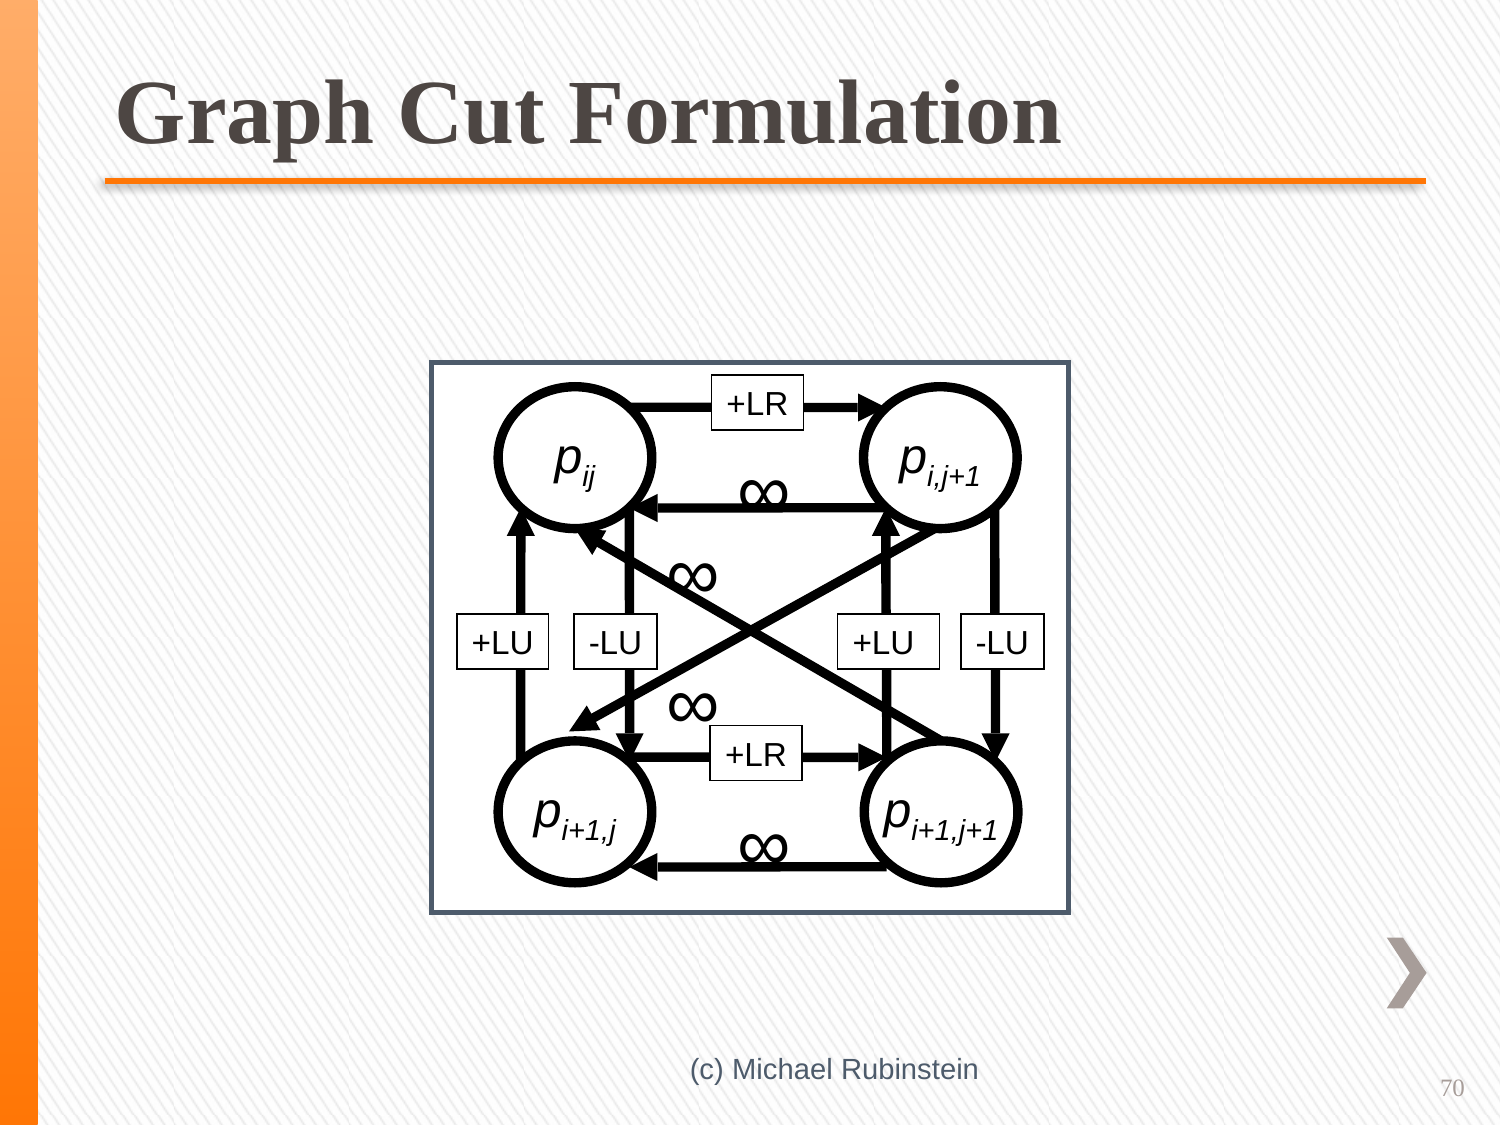

# Graph Cut Formulation

+LR
pij
pi,j+1
∞
∞
+LU
-LU
+LU
-LU
∞
+LR
pi+1,j
pi+1,j+1
∞
(c) Michael Rubinstein
70